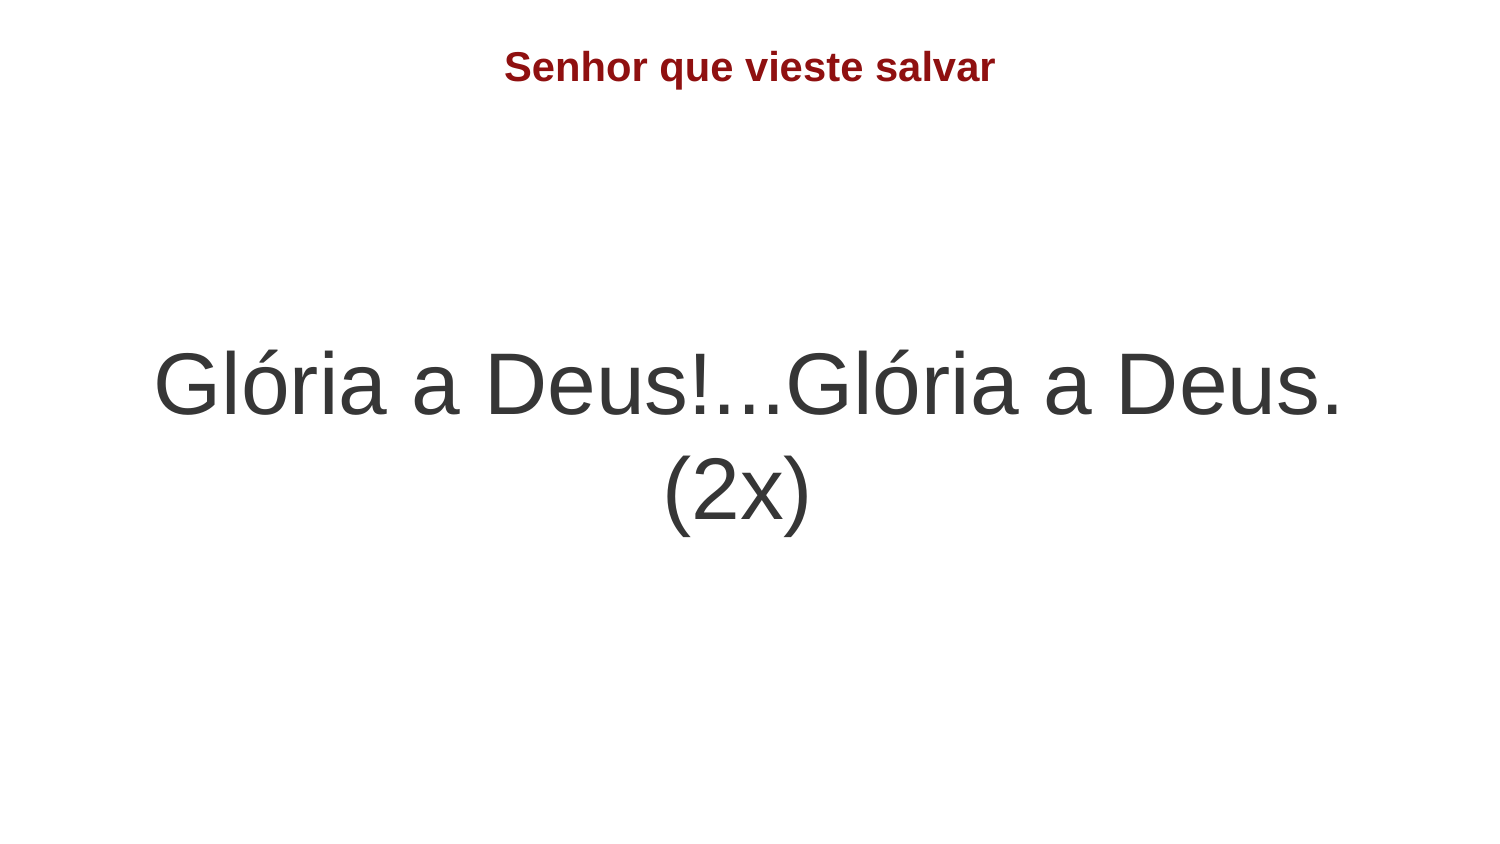

Senhor que vieste salvar
Glória a Deus!...Glória a Deus.(2x)